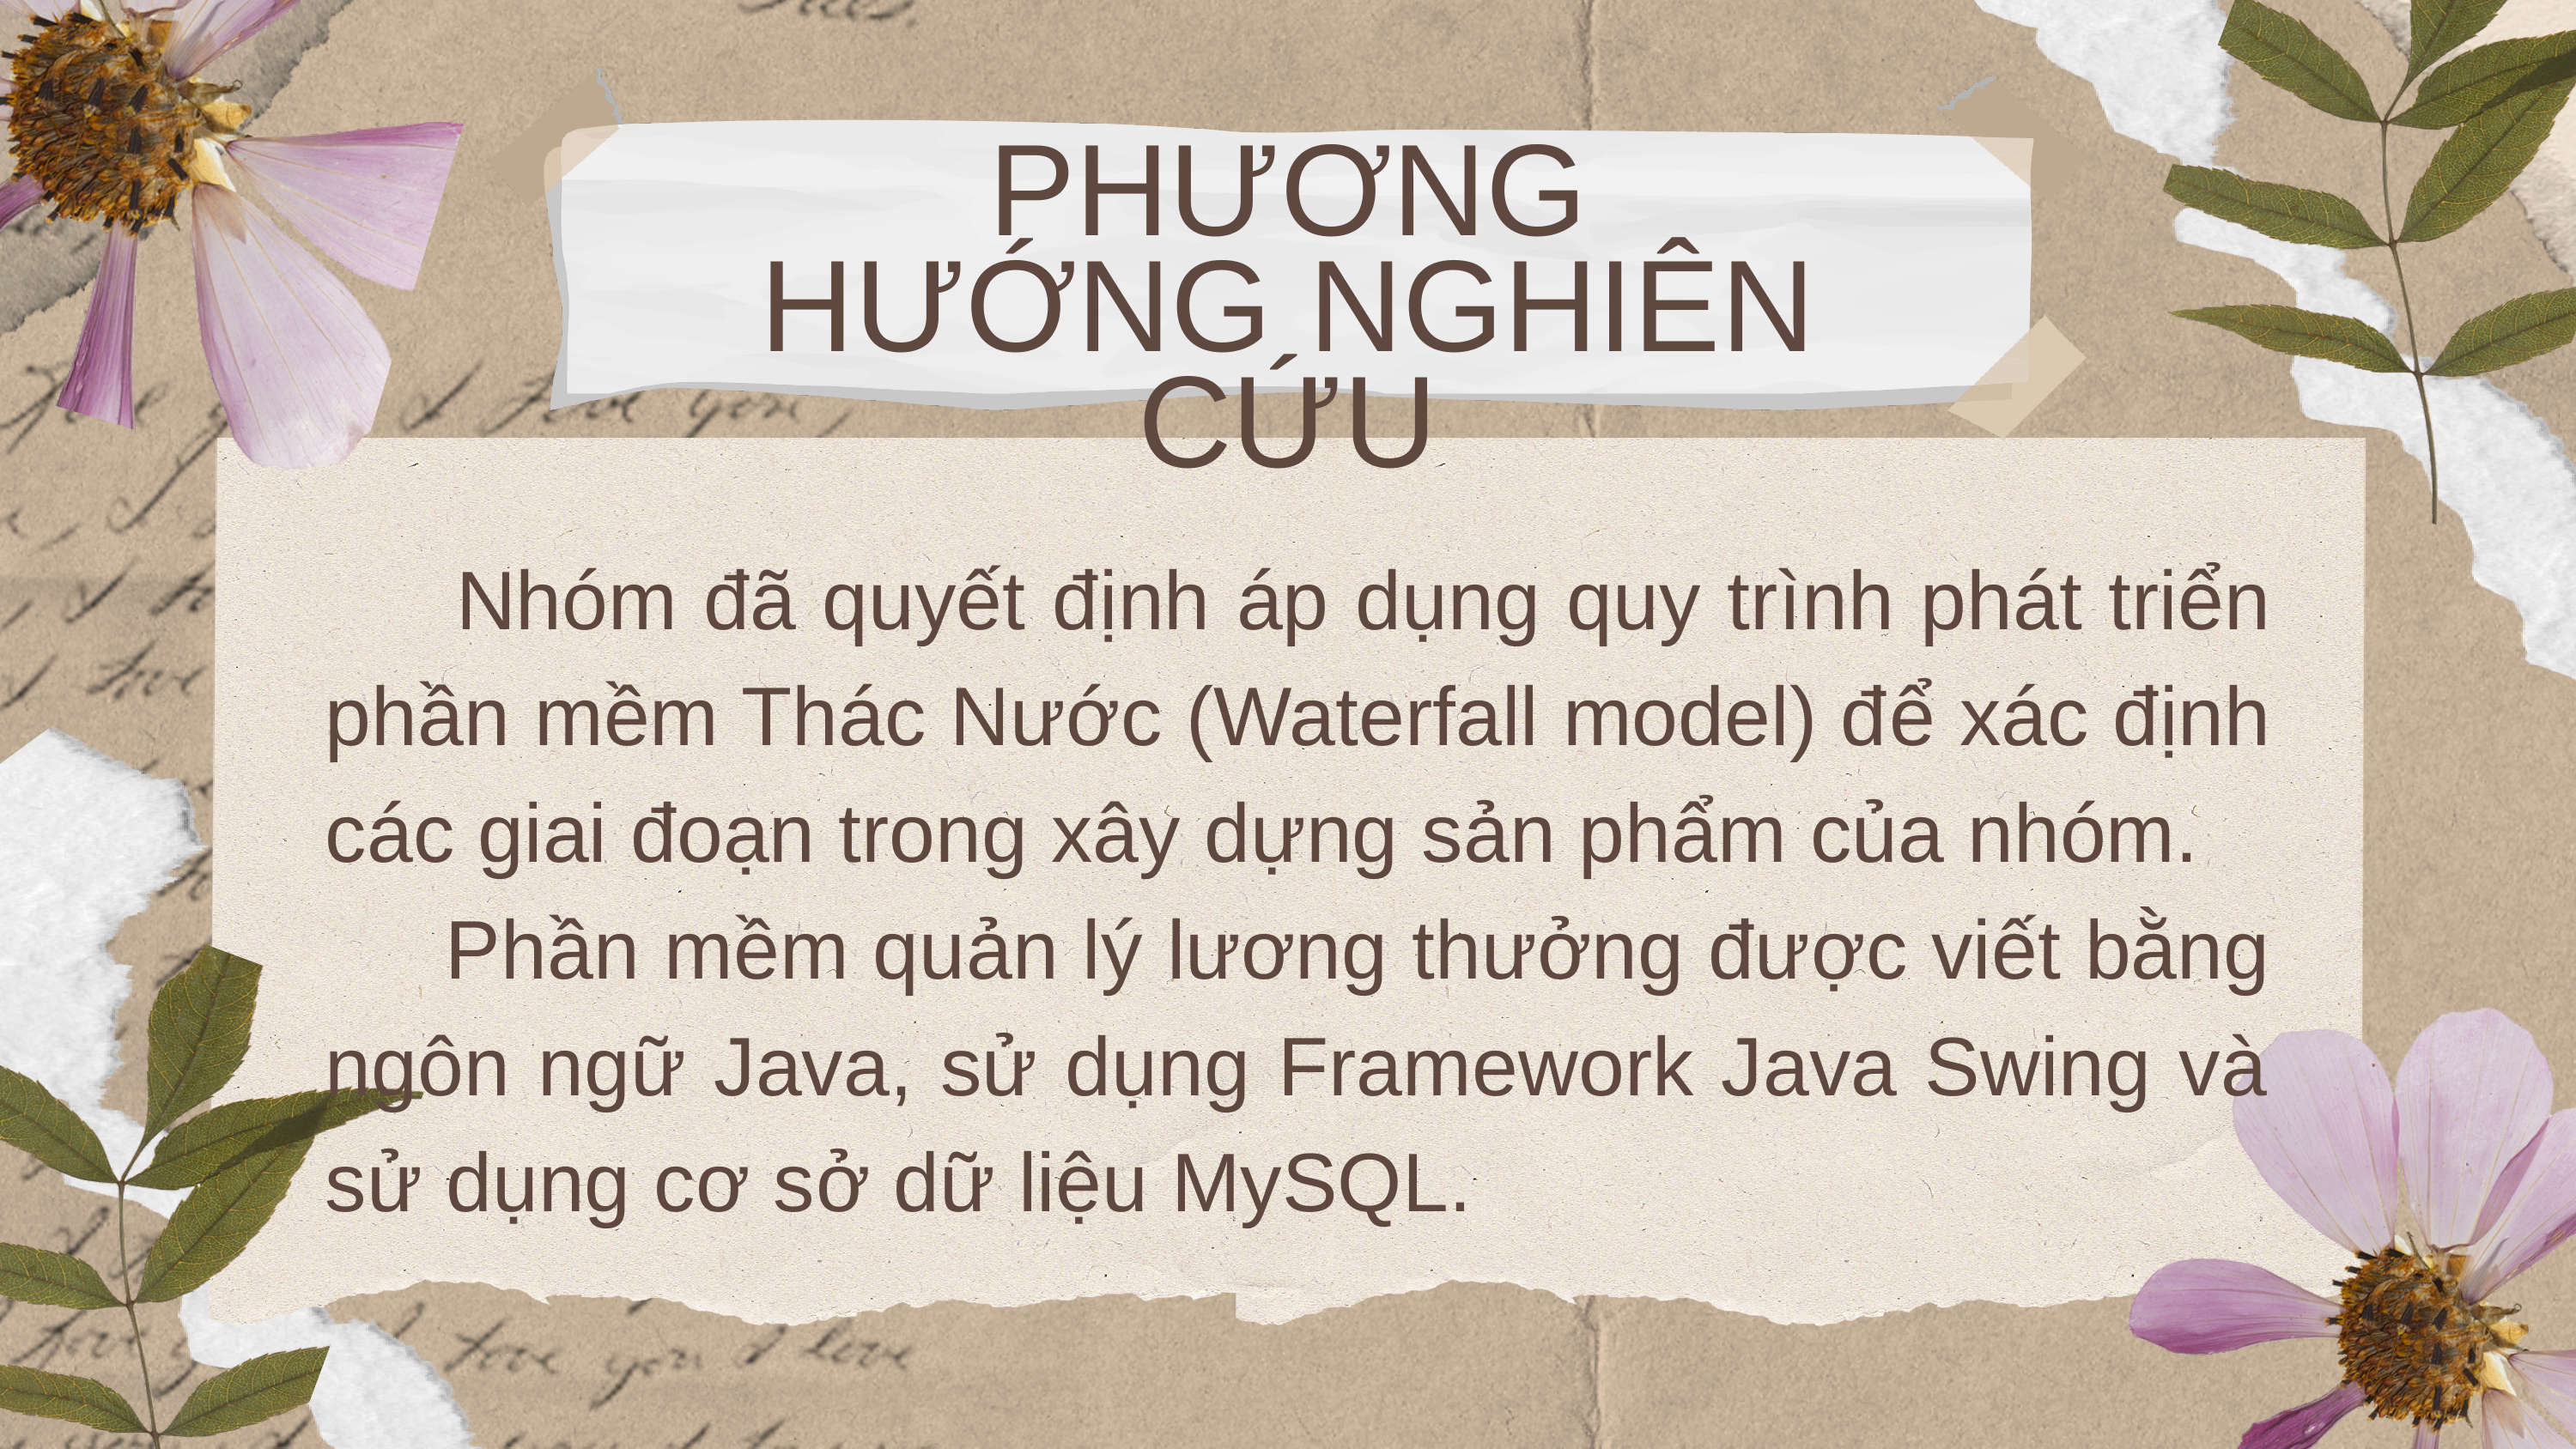

PHƯƠNG HƯỚNG NGHIÊN CỨU

     Nhóm đã quyết định áp dụng quy trình phát triển phần mềm Thác Nước (Waterfall model) để xác định các giai đoạn trong xây dựng sản phẩm của nhóm.
     Phần mềm quản lý lương thưởng được viết bằng ngôn ngữ Java, sử dụng Framework Java Swing và sử dụng cơ sở dữ liệu MySQL.